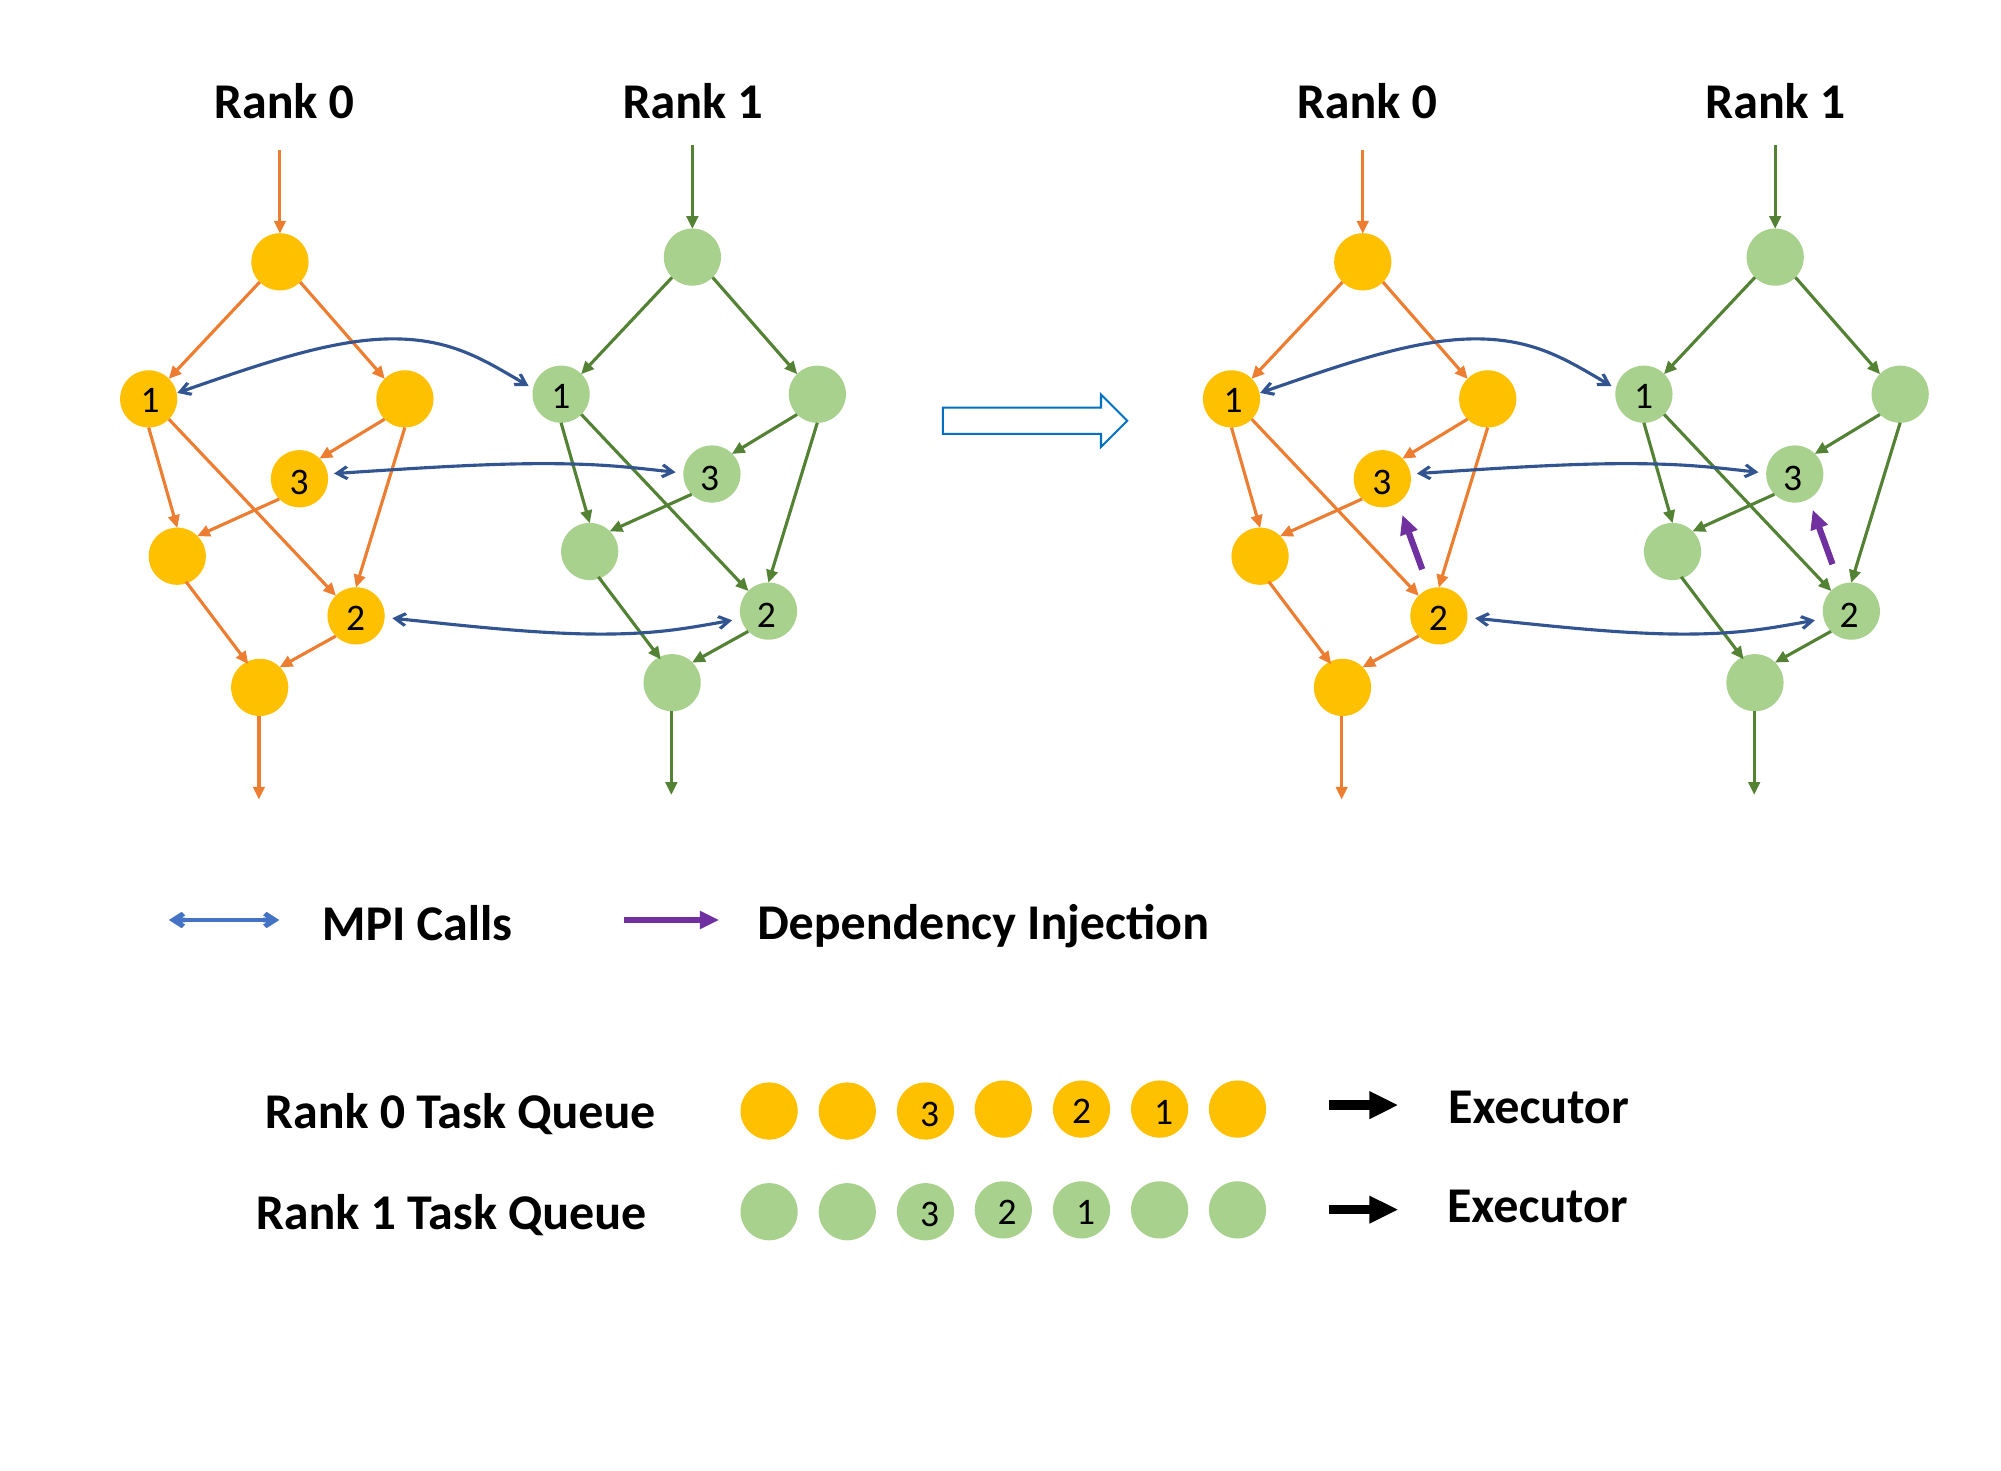

Rank 0
Rank 1
Rank 0
Rank 1

1

1

3
3

2

2

1

1

3
3

2

2

Dependency Injection
MPI Calls
Executor
Rank 0 Task Queue
2

1

3
Executor
Rank 1 Task Queue
2
1

3